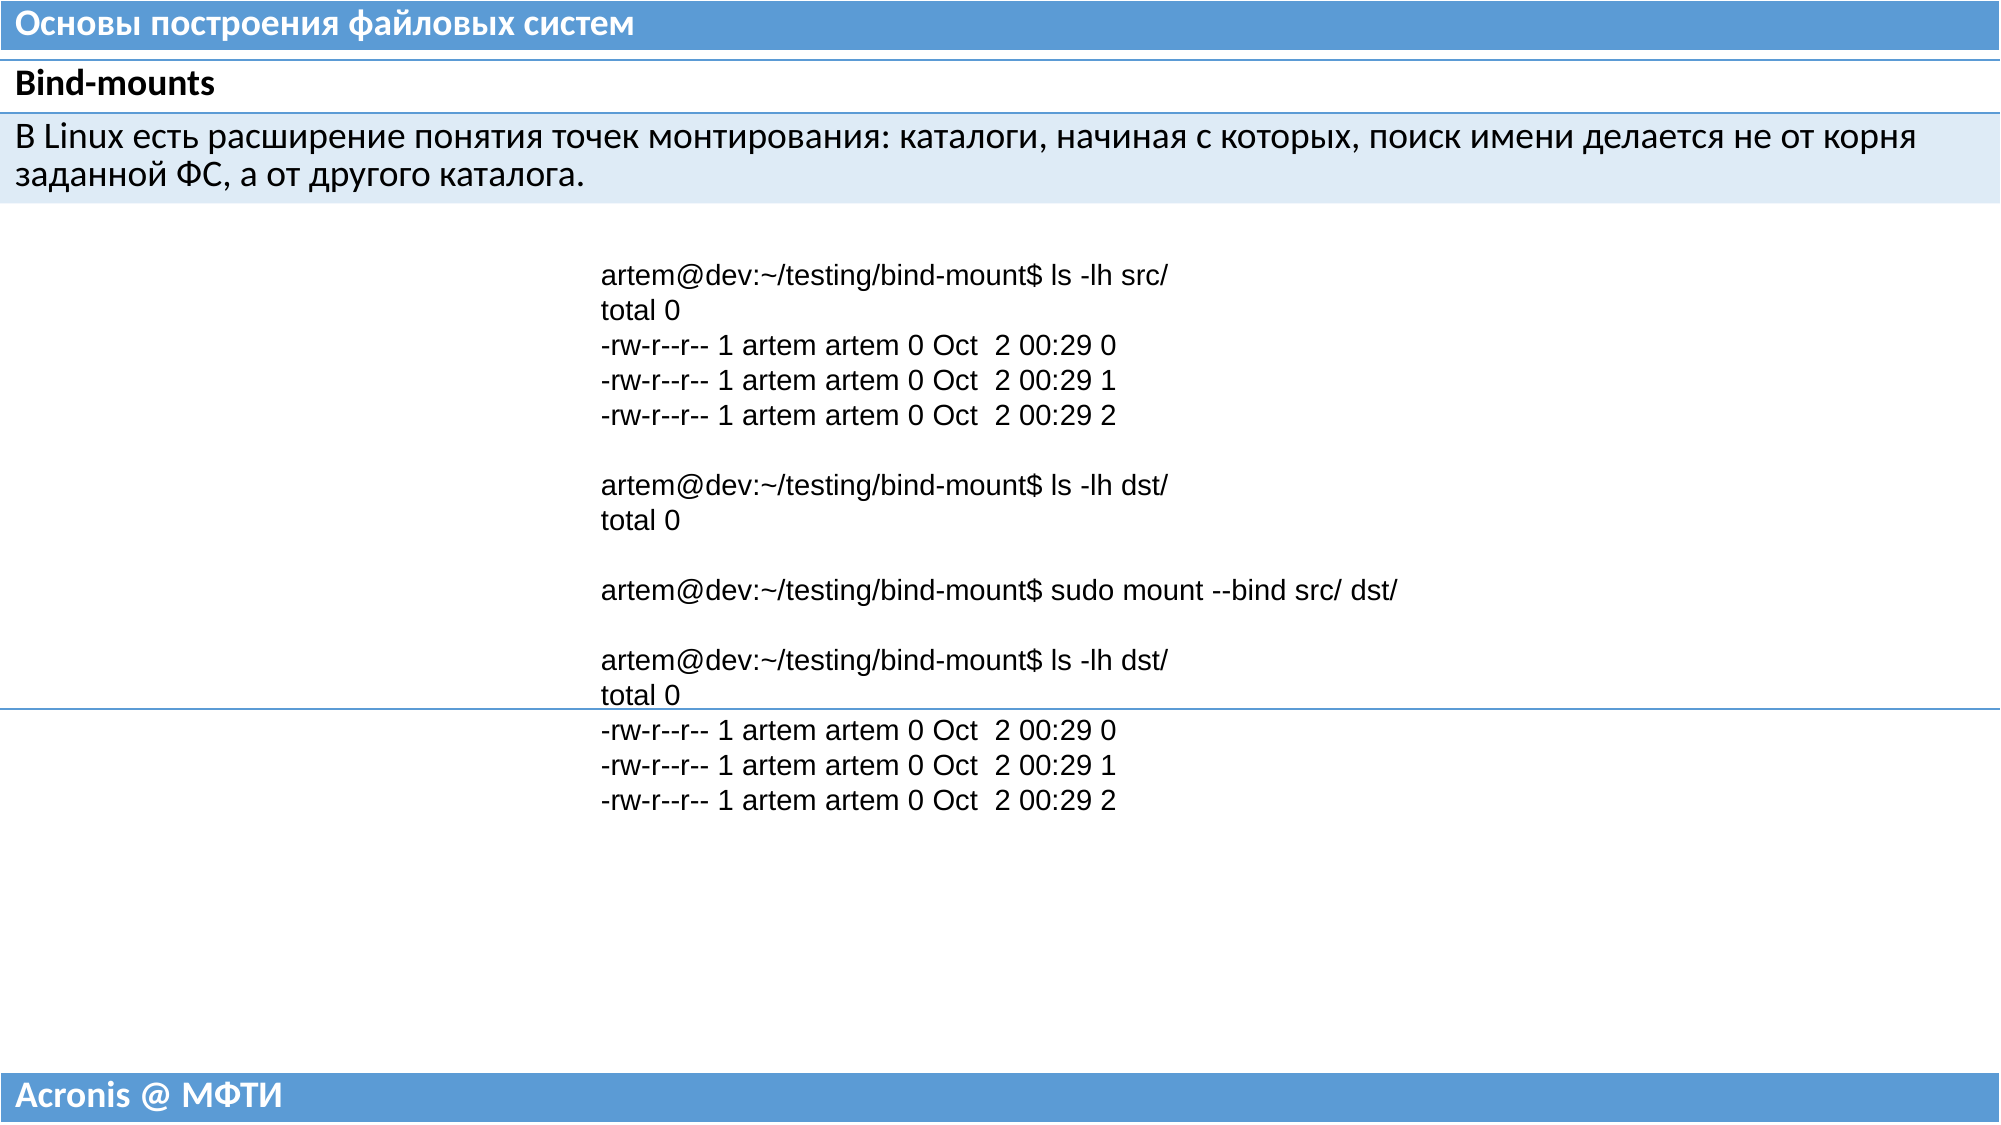

| Основы построения файловых систем |
| --- |
| Bind-mounts |
| --- |
| В Linux есть расширение понятия точек монтирования: каталоги, начиная с которых, поиск имени делается не от корня заданной ФС, а от другого каталога. |
|  |
artem@dev:~/testing/bind-mount$ ls -lh src/
total 0
-rw-r--r-- 1 artem artem 0 Oct  2 00:29 0
-rw-r--r-- 1 artem artem 0 Oct  2 00:29 1
-rw-r--r-- 1 artem artem 0 Oct  2 00:29 2

artem@dev:~/testing/bind-mount$ ls -lh dst/
total 0

artem@dev:~/testing/bind-mount$ sudo mount --bind src/ dst/

artem@dev:~/testing/bind-mount$ ls -lh dst/
total 0
-rw-r--r-- 1 artem artem 0 Oct  2 00:29 0
-rw-r--r-- 1 artem artem 0 Oct  2 00:29 1
-rw-r--r-- 1 artem artem 0 Oct  2 00:29 2

| Acronis @ МФТИ |
| --- |